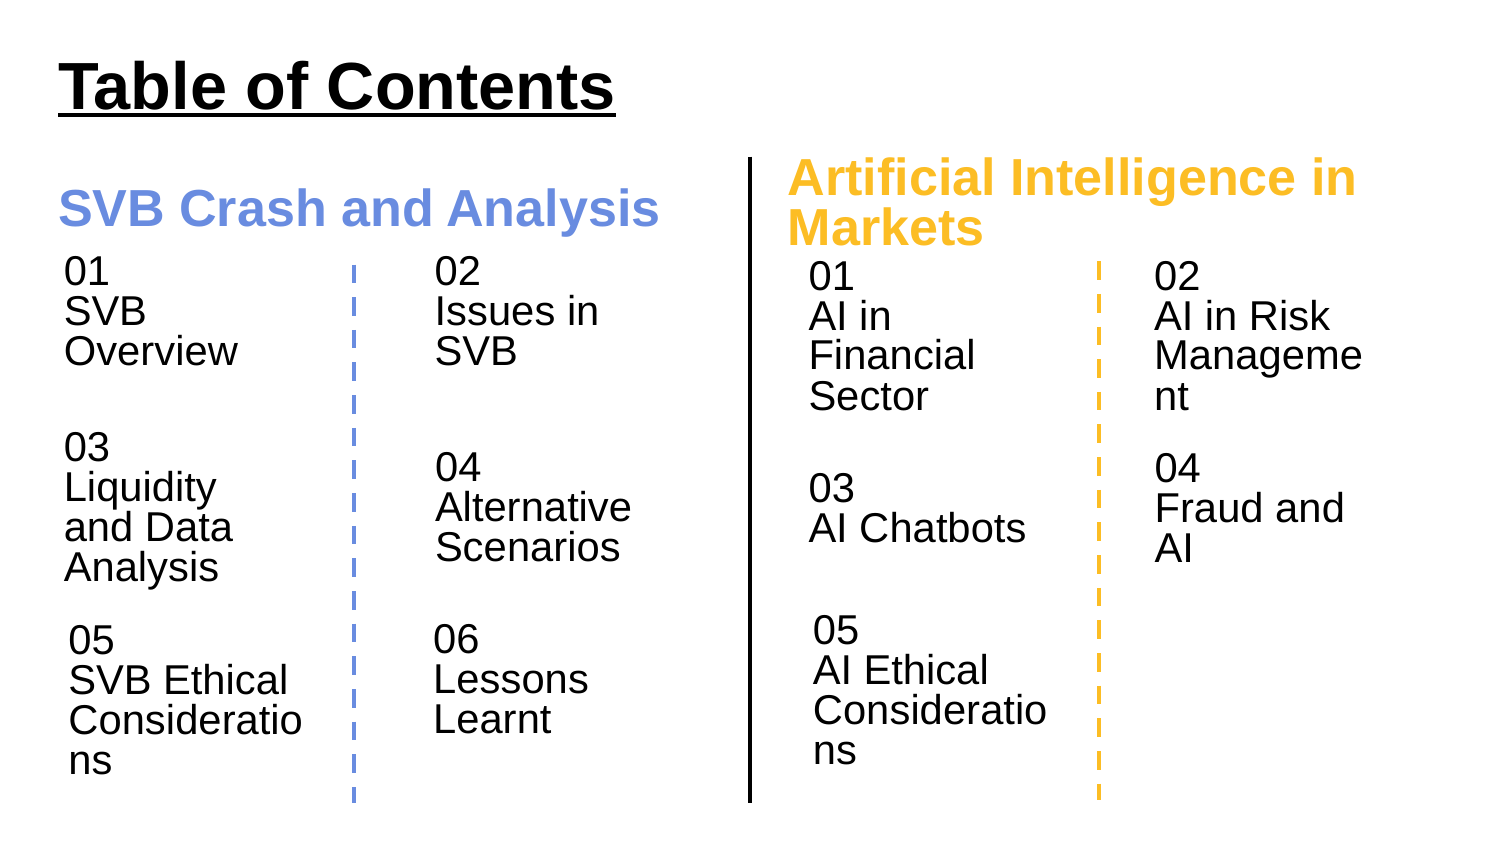

Table of Contents
Artificial Intelligence in Markets
SVB Crash and Analysis
01
SVB Overview
02
Issues in SVB
01
AI in Financial Sector
02
AI in Risk Management
03
Liquidity and Data Analysis
03
AI Chatbots
04
Alternative Scenarios
04
Fraud and AI
06
Lessons Learnt
05
AI Ethical Considerations
# 05
SVB Ethical Considerations